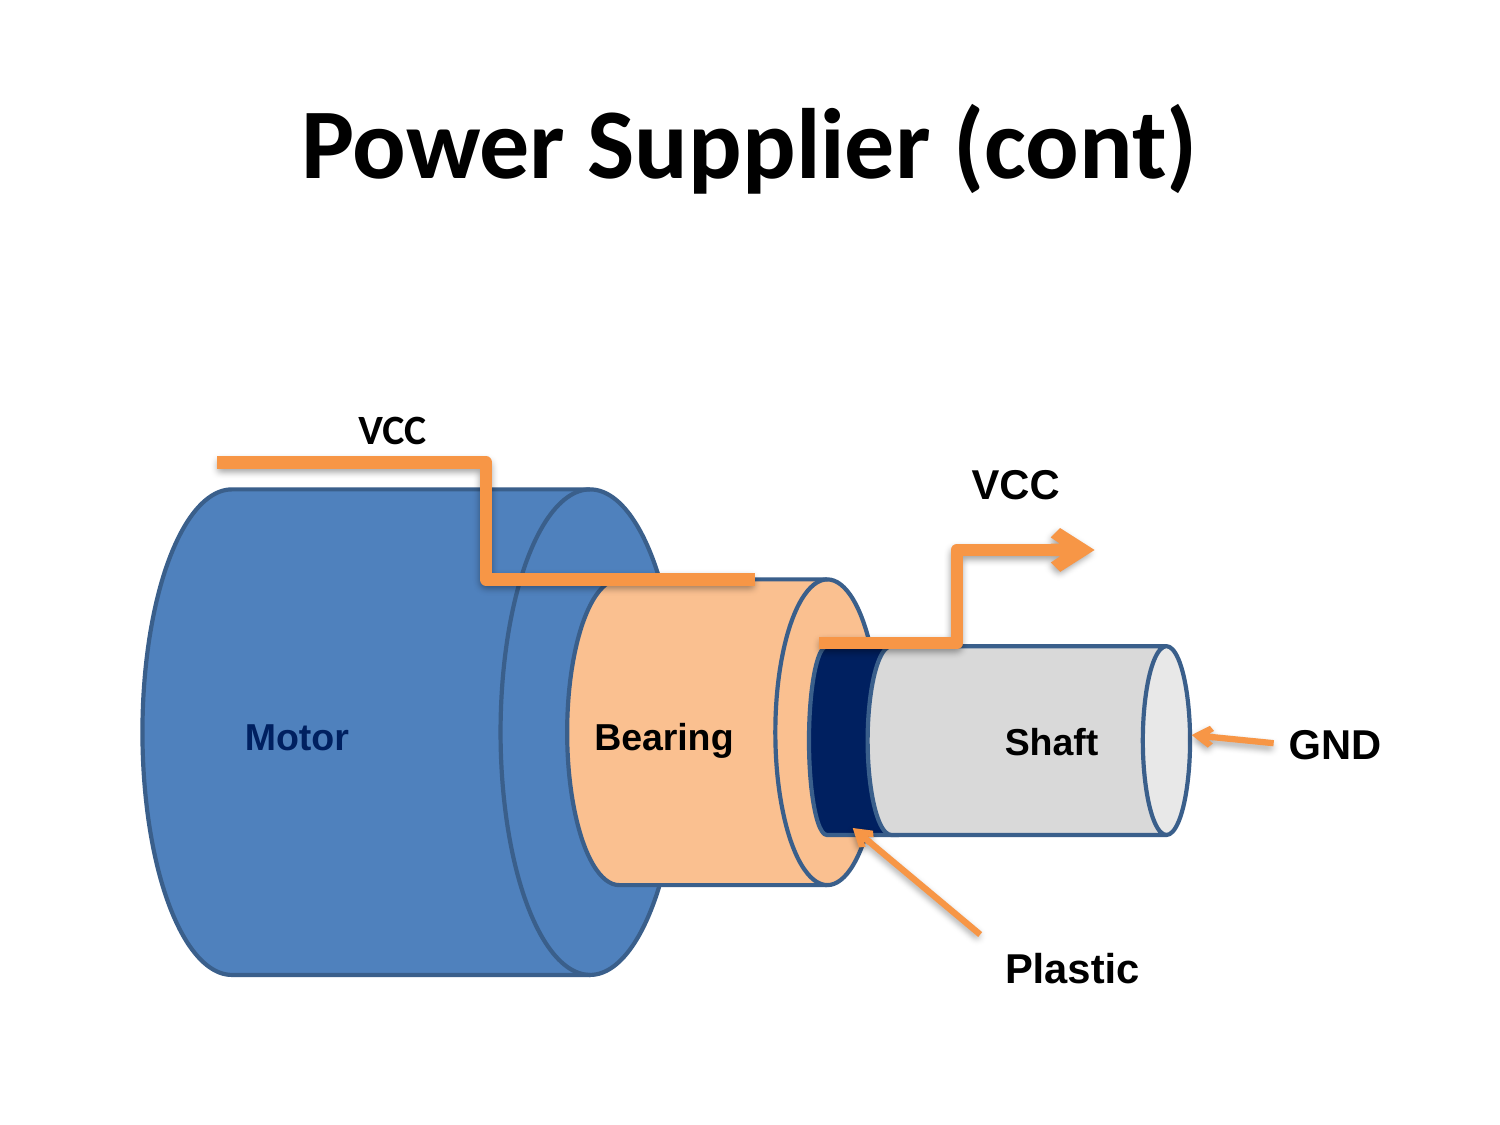

# Power Supplier (cont)

VCC
VCC

Motor
Bearing

Shaft
GND
Plastic